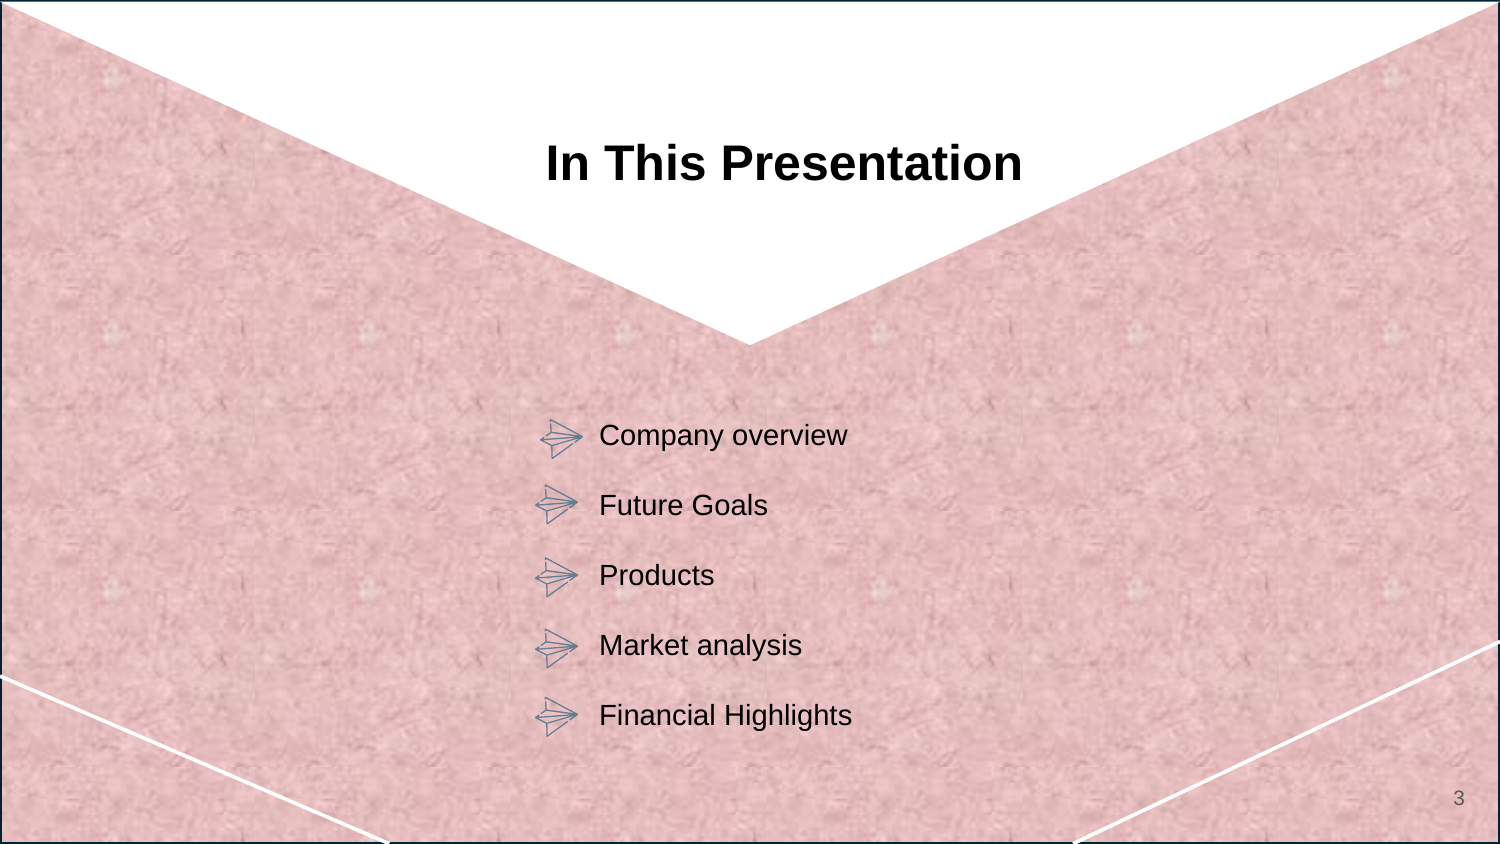

In This Presentation
Company overview

Future Goals

Products

Market analysis

Financial Highlights

3